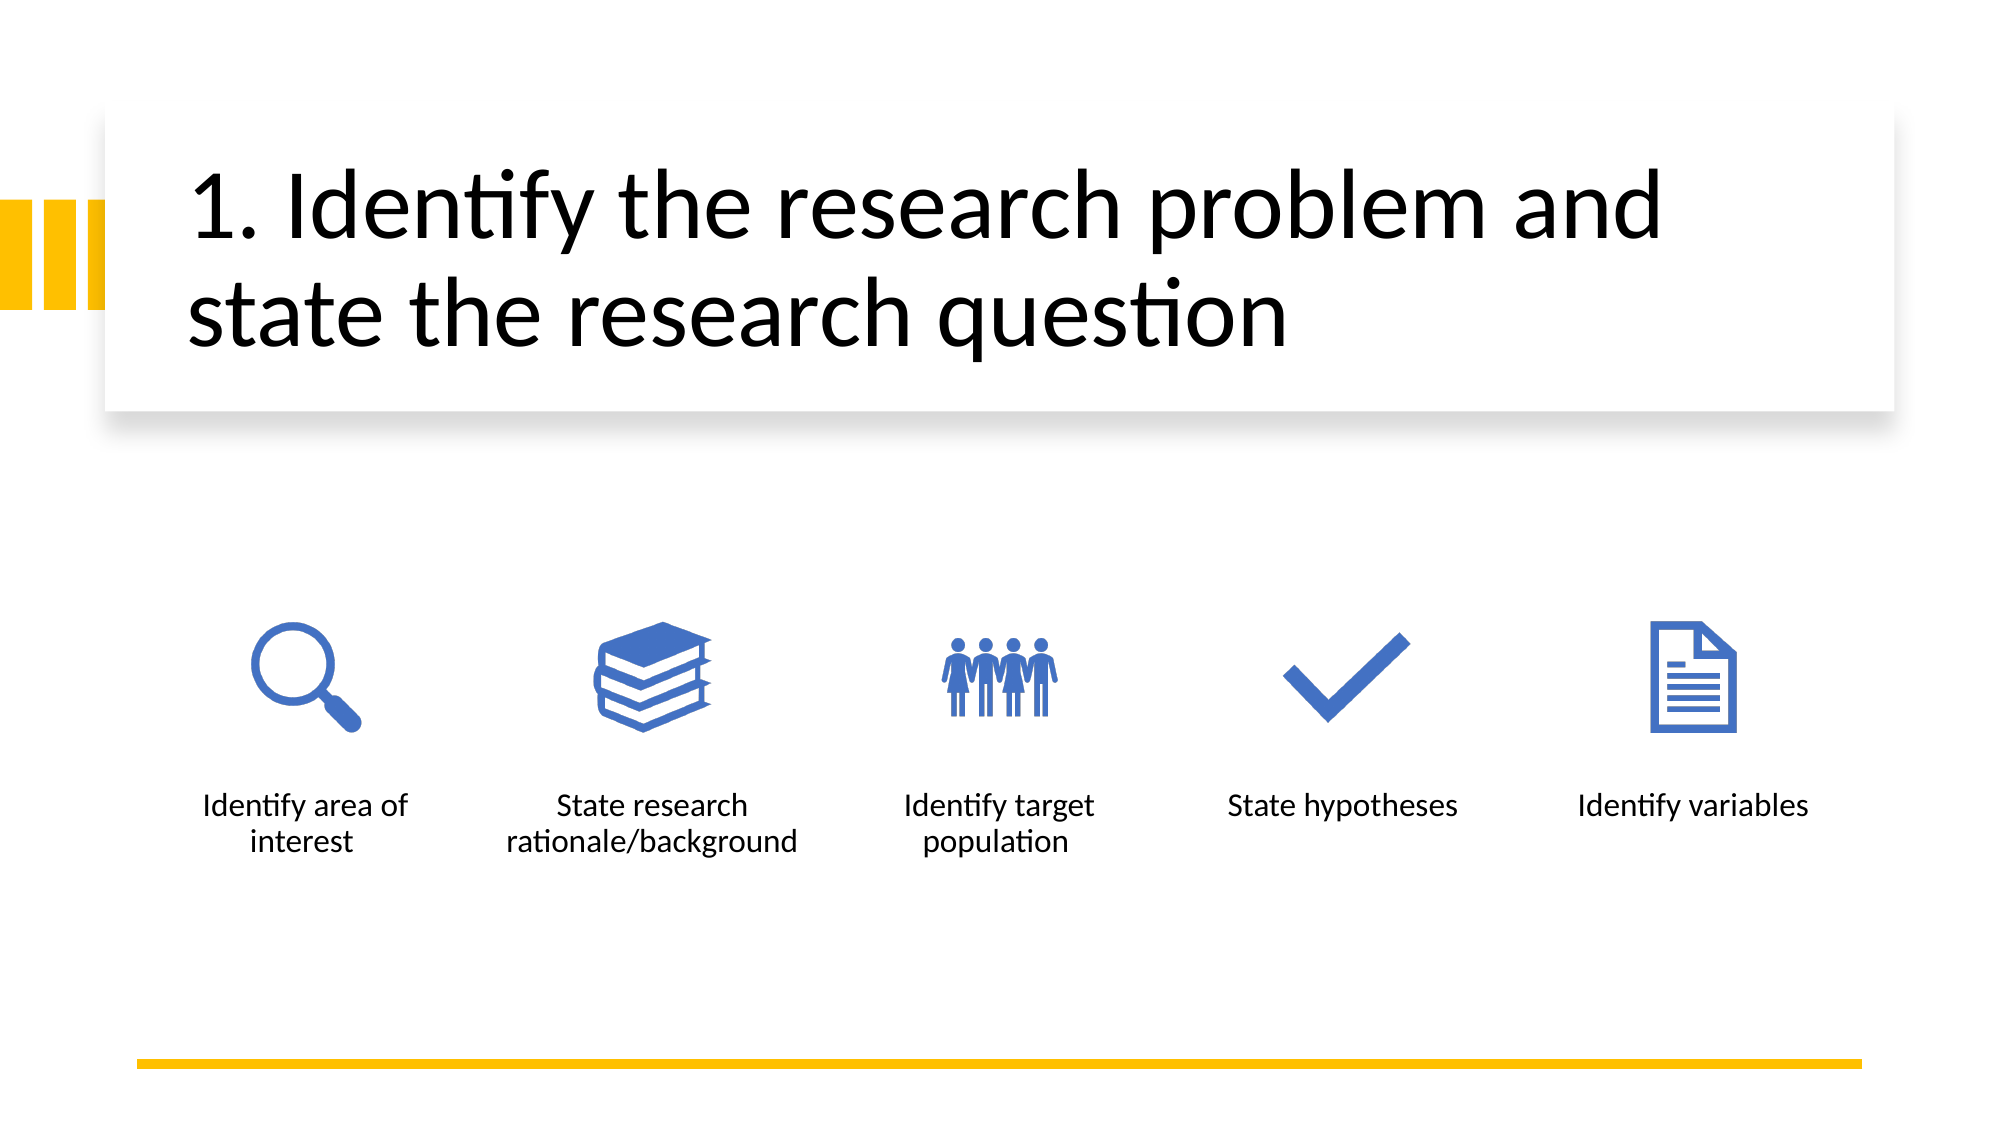

# 1. Identify the research problem and state the research question

Identify area of interest
State research rationale/background
Identify target population
State hypotheses
Identify variables